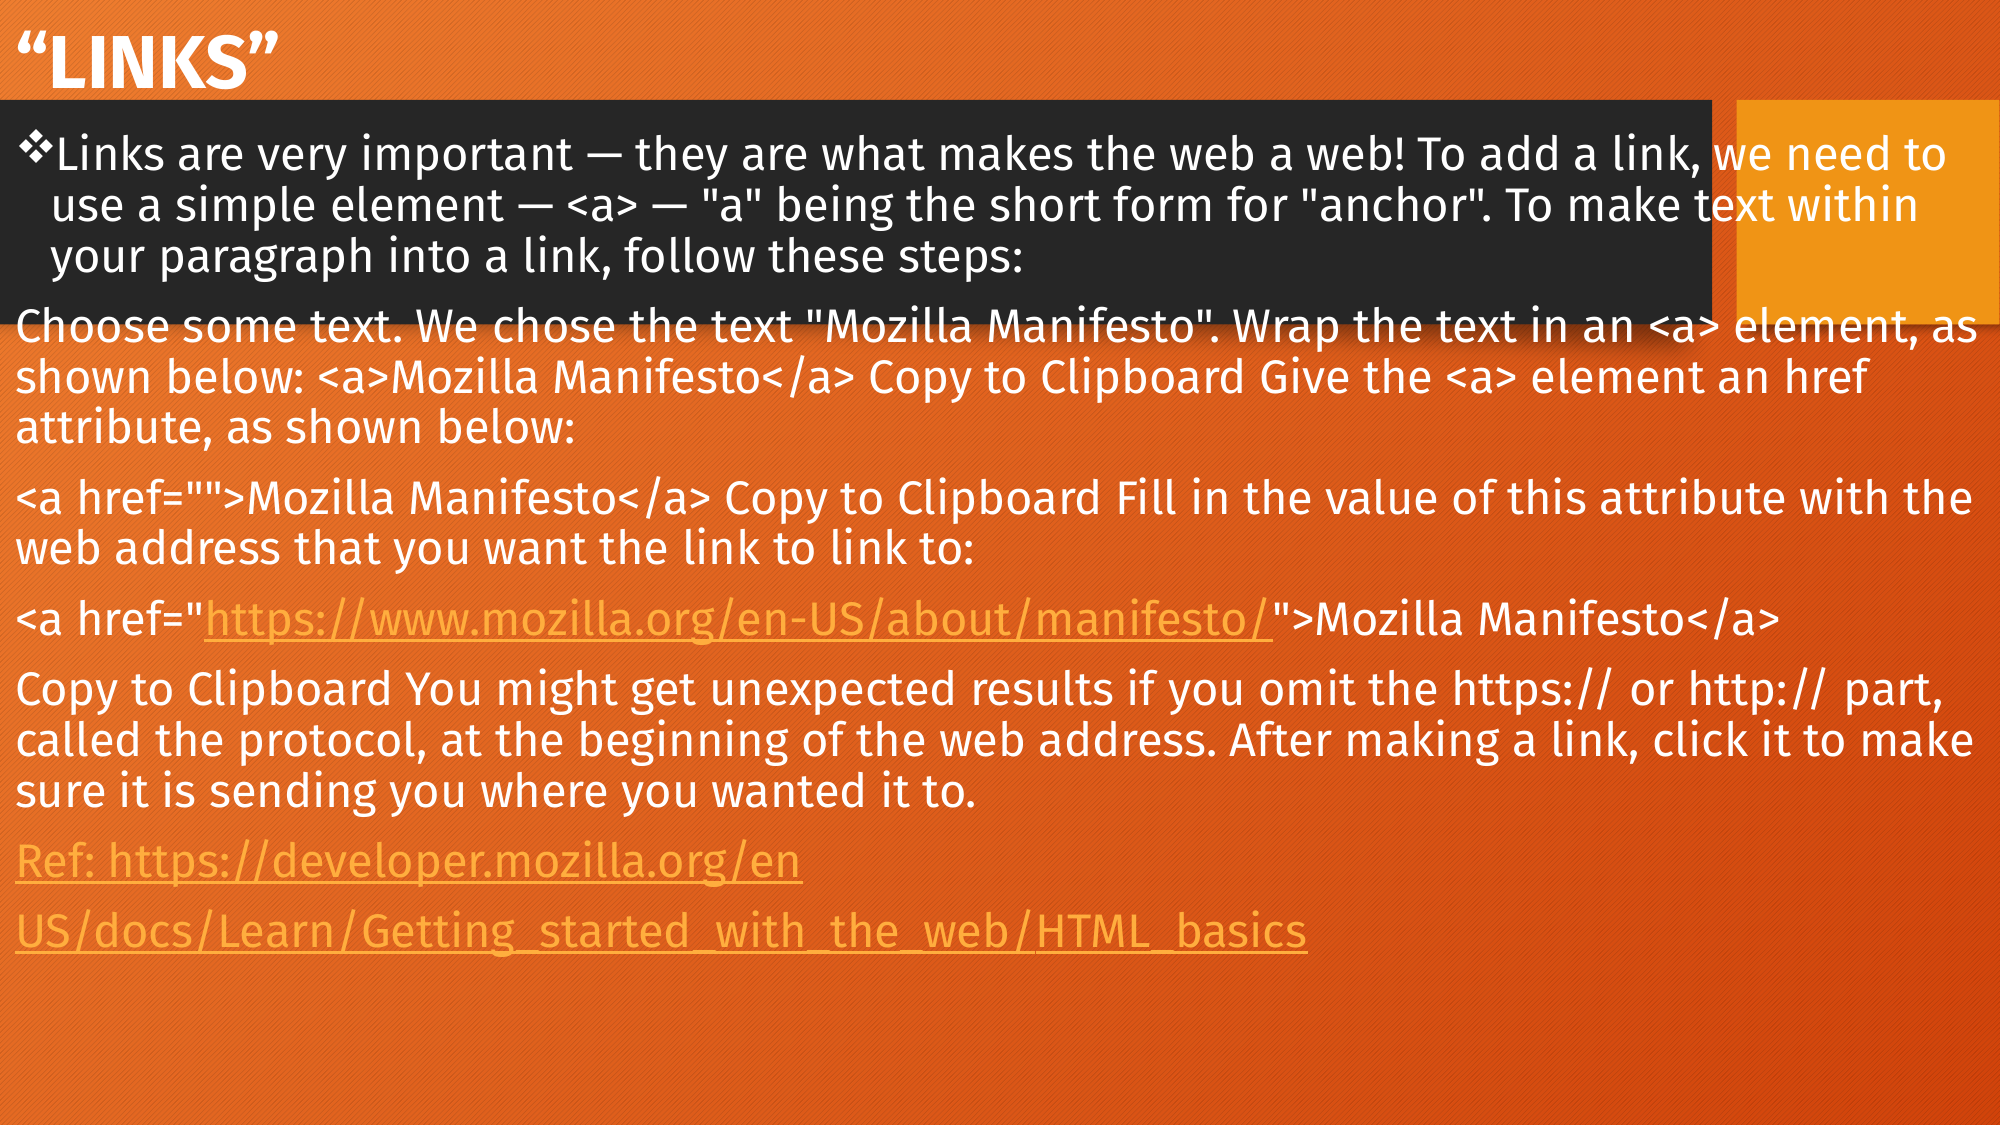

# “LINKS”
Links are very important — they are what makes the web a web! To add a link, we need to use a simple element — <a> — "a" being the short form for "anchor". To make text within your paragraph into a link, follow these steps:
Choose some text. We chose the text "Mozilla Manifesto". Wrap the text in an <a> element, as shown below: <a>Mozilla Manifesto</a> Copy to Clipboard Give the <a> element an href attribute, as shown below:
<a href="">Mozilla Manifesto</a> Copy to Clipboard Fill in the value of this attribute with the web address that you want the link to link to:
<a href="https://www.mozilla.org/en-US/about/manifesto/">Mozilla Manifesto</a>
Copy to Clipboard You might get unexpected results if you omit the https:// or http:// part, called the protocol, at the beginning of the web address. After making a link, click it to make sure it is sending you where you wanted it to.
Ref: https://developer.mozilla.org/en
US/docs/Learn/Getting_started_with_the_web/HTML_basics